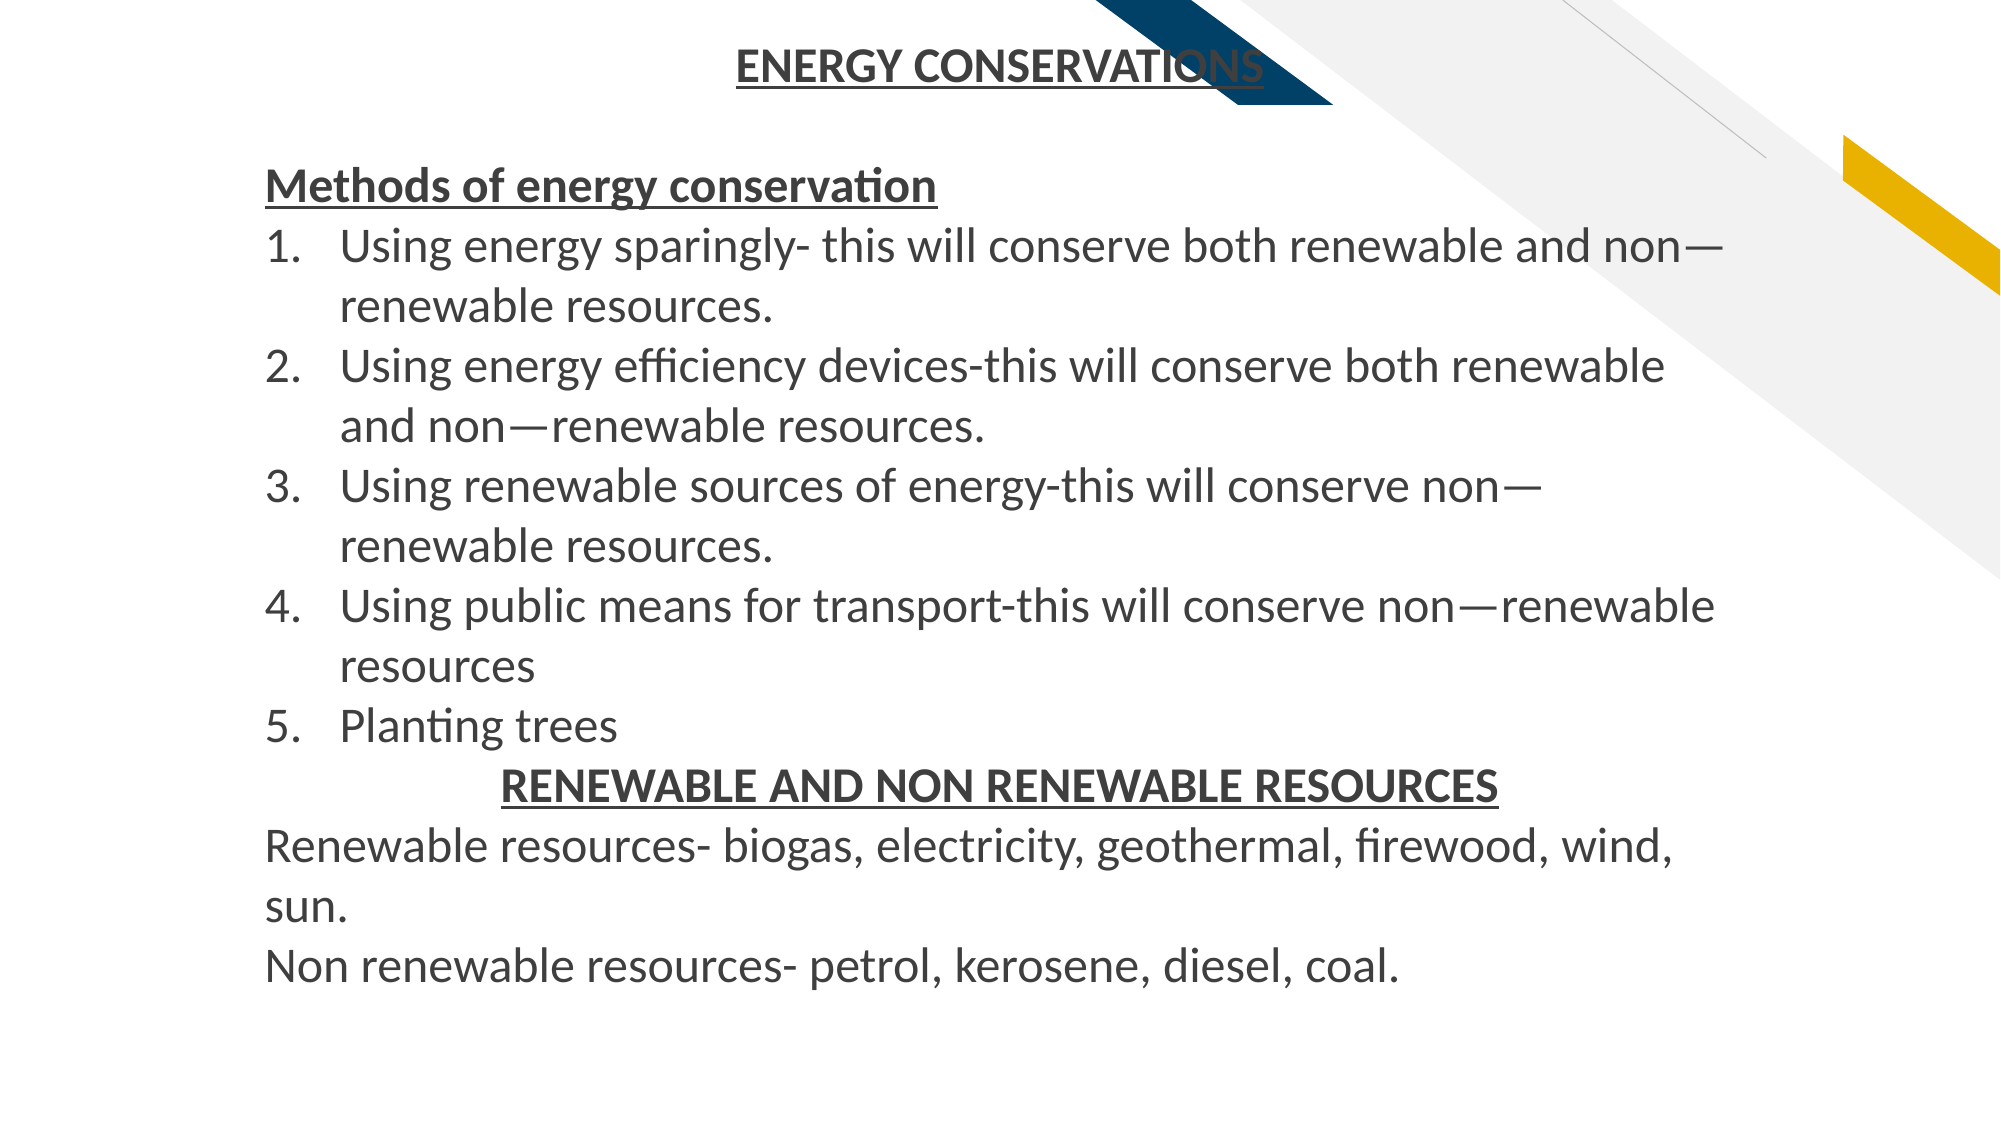

ENERGY CONSERVATIONS

Methods of energy conservation
Using energy sparingly- this will conserve both renewable and non—renewable resources.
Using energy efficiency devices-this will conserve both renewable and non—renewable resources.
Using renewable sources of energy-this will conserve non—renewable resources.
Using public means for transport-this will conserve non—renewable resources
Planting trees
RENEWABLE AND NON RENEWABLE RESOURCES
Renewable resources- biogas, electricity, geothermal, firewood, wind, sun.
Non renewable resources- petrol, kerosene, diesel, coal.